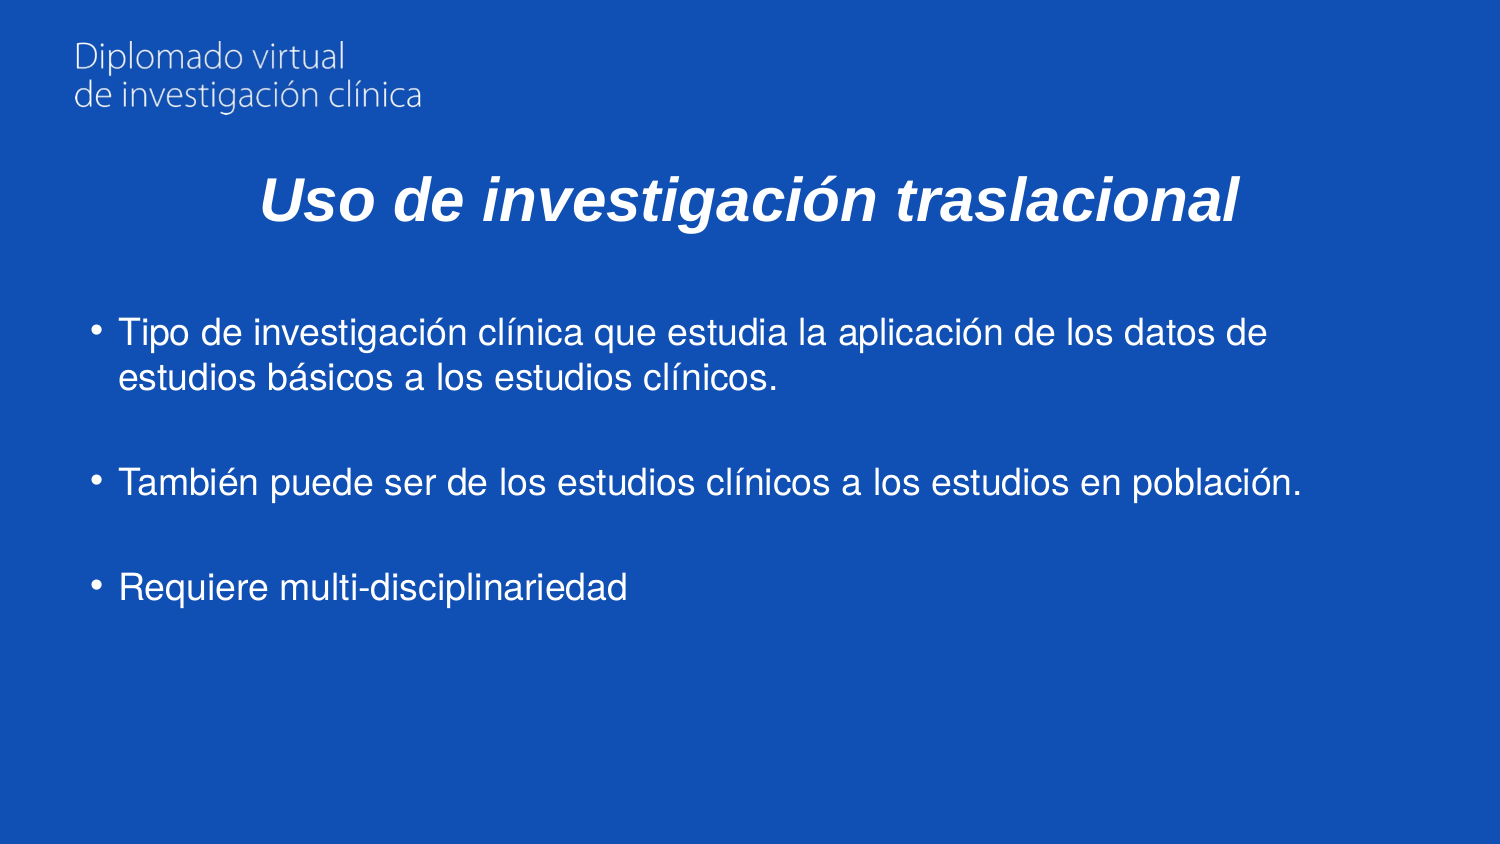

# Uso de investigación traslacional
Tipo de investigación clínica que estudia la aplicación de los datos de estudios básicos a los estudios clínicos.

También puede ser de los estudios clínicos a los estudios en población.

Requiere multi-disciplinariedad